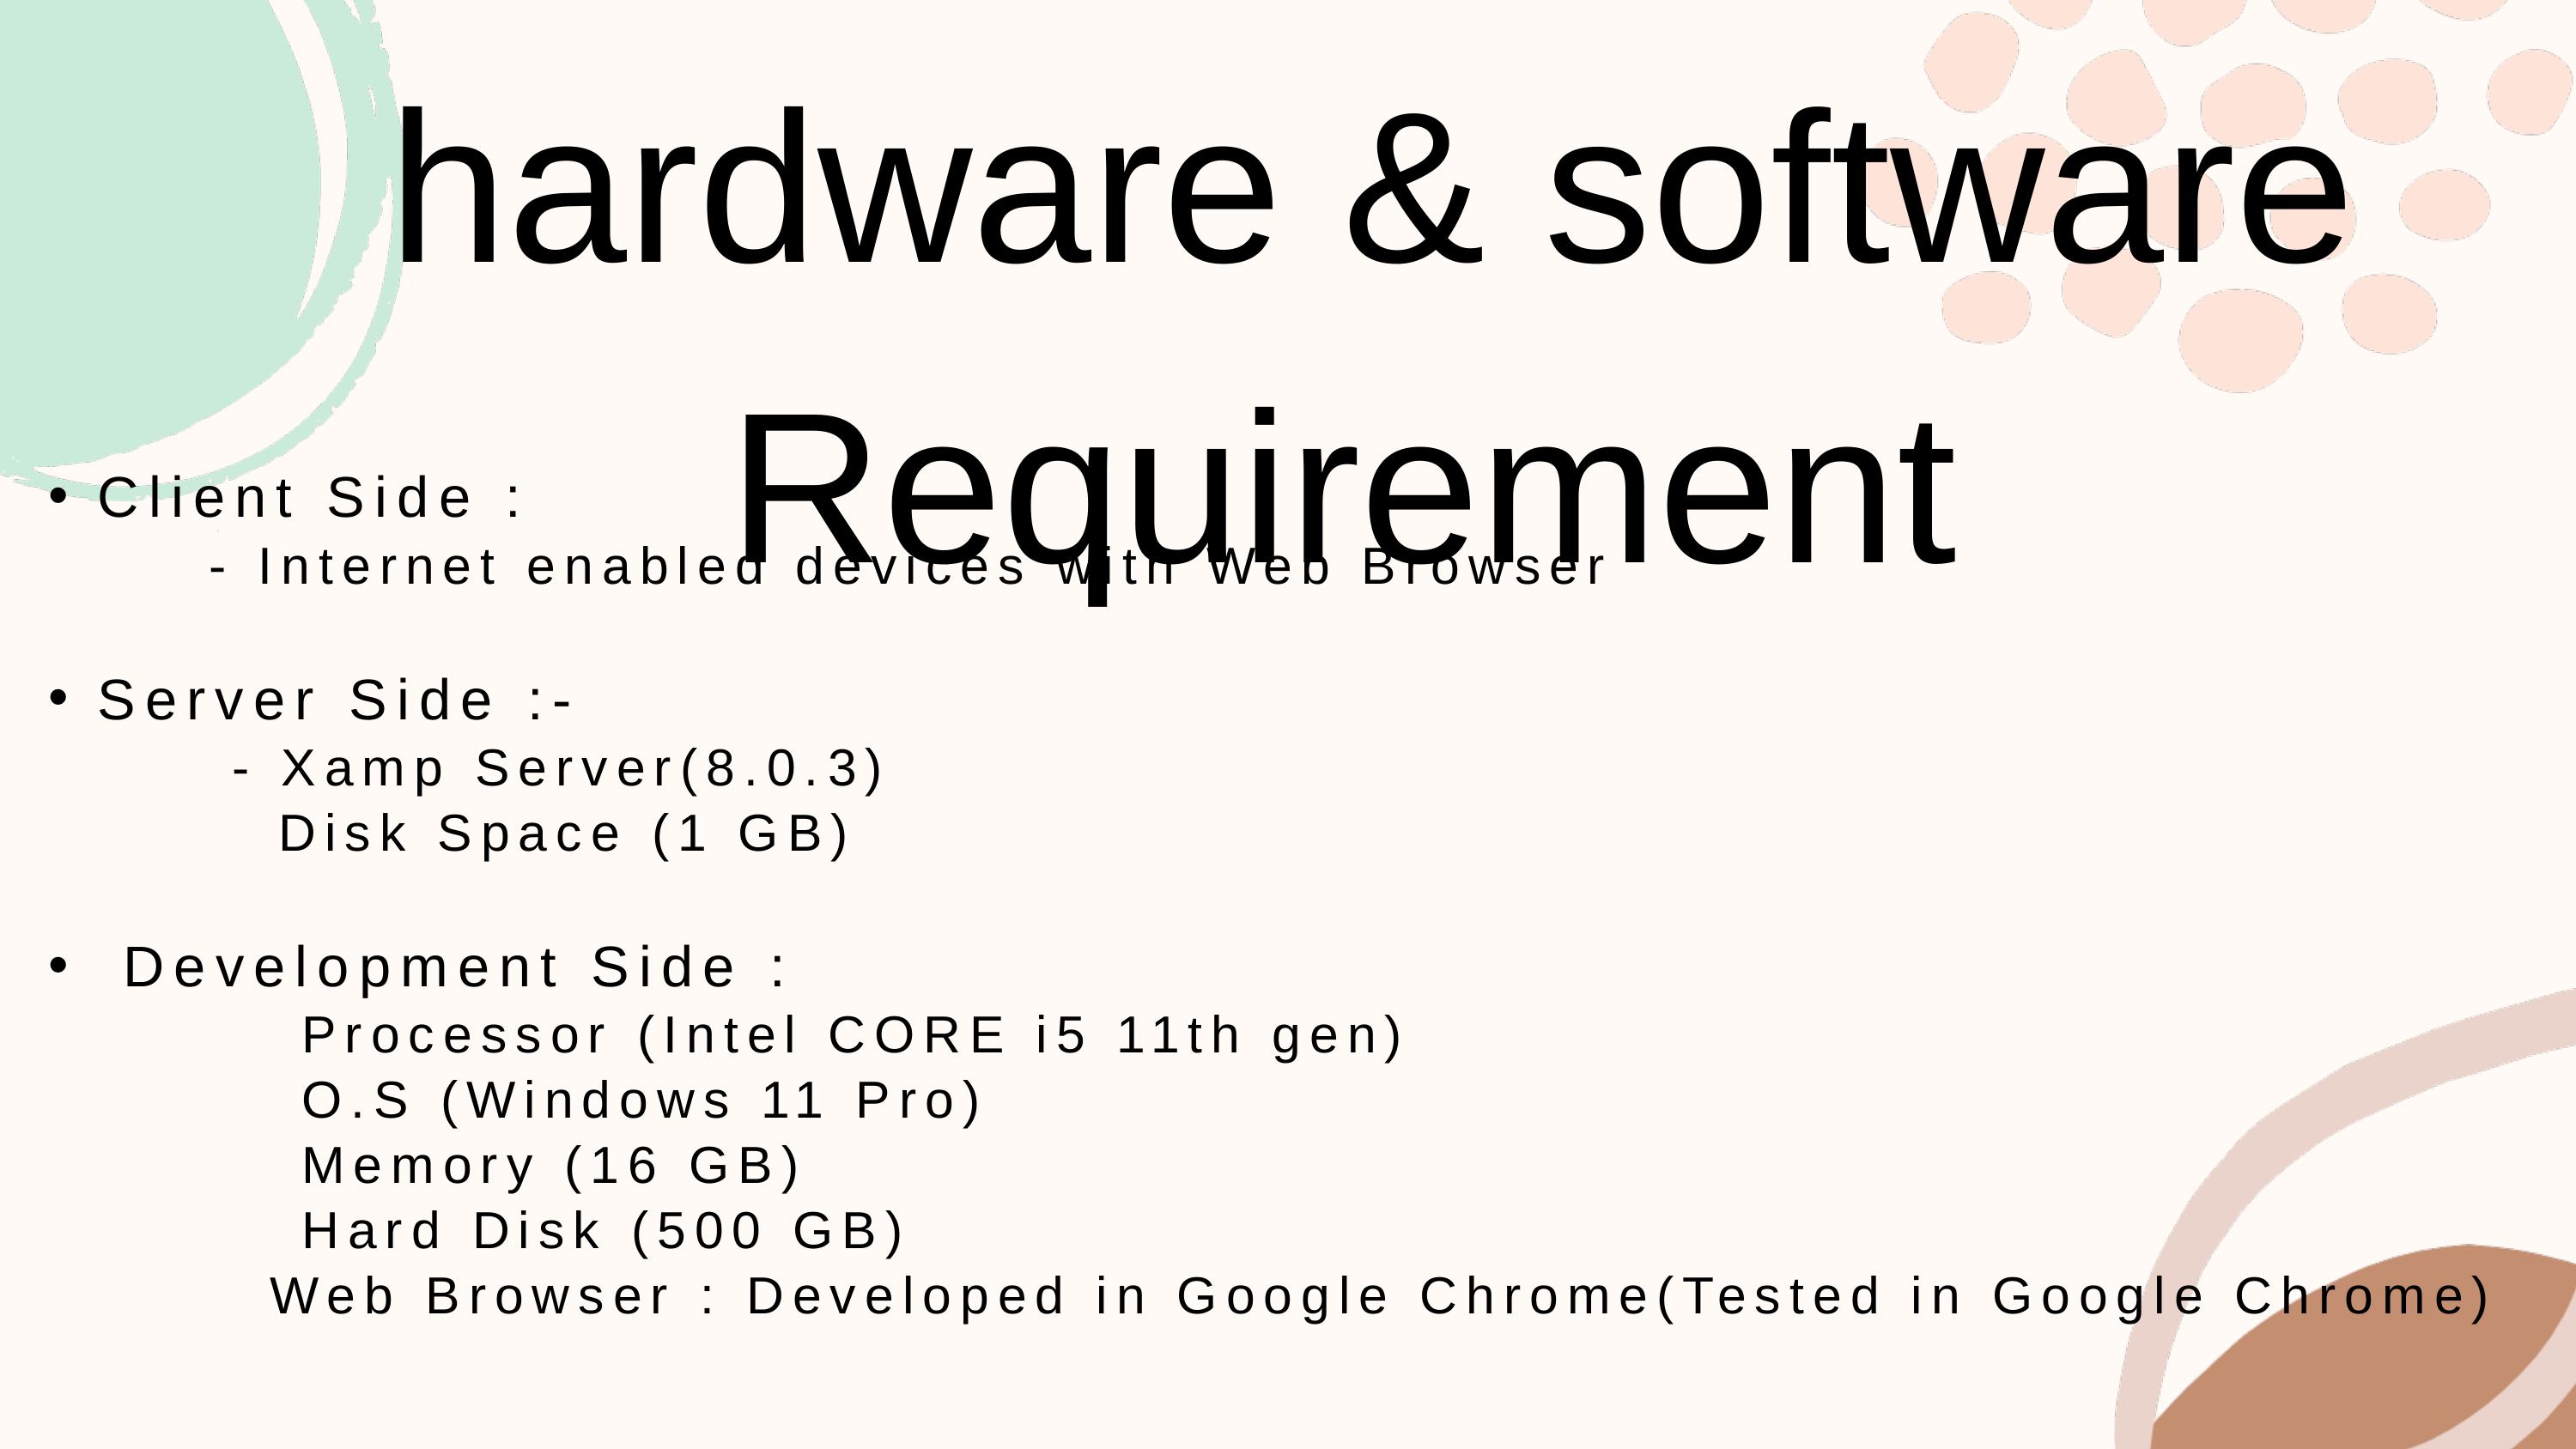

hardware & software Requirement
Client Side :
         - Internet enabled devices with Web Browser

Server Side :-
          - Xamp Server(8.0.3)
            Disk Space (1 GB)

 Development Side :
             Processor (Intel CORE i5 11th gen)
             O.S (Windows 11 Pro)
             Memory (16 GB)
             Hard Disk (500 GB)
        Web Browser : Developed in Google Chrome(Tested in Google Chrome)